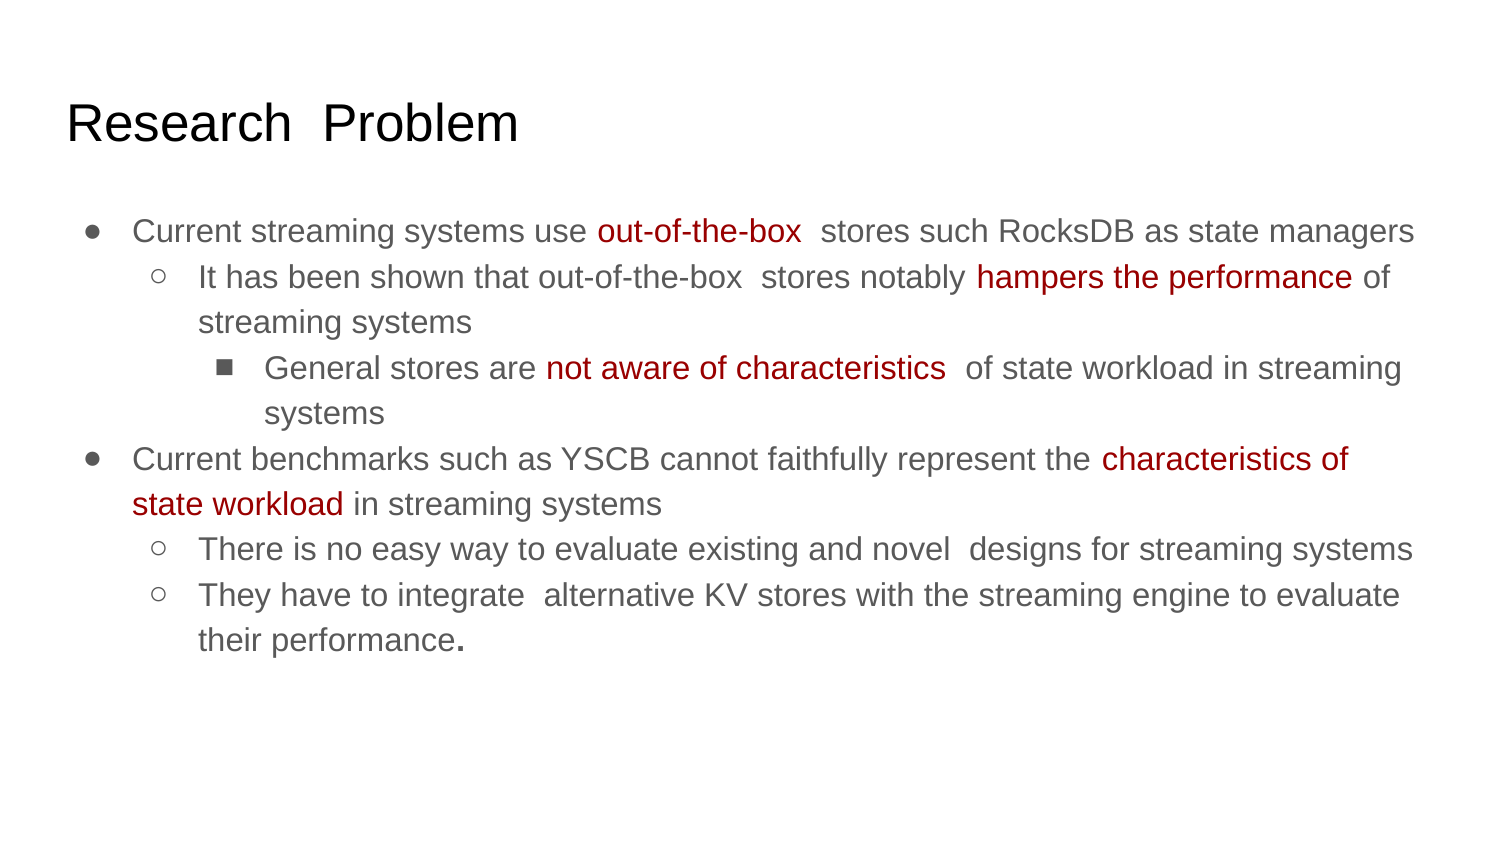

# Research  Problem
Current streaming systems use out-of-the-box  stores such RocksDB as state managers
It has been shown that out-of-the-box  stores notably hampers the performance of streaming systems
General stores are not aware of characteristics  of state workload in streaming systems
Current benchmarks such as YSCB cannot faithfully represent the characteristics of  state workload in streaming systems
There is no easy way to evaluate existing and novel  designs for streaming systems
They have to integrate  alternative KV stores with the streaming engine to evaluate their performance.